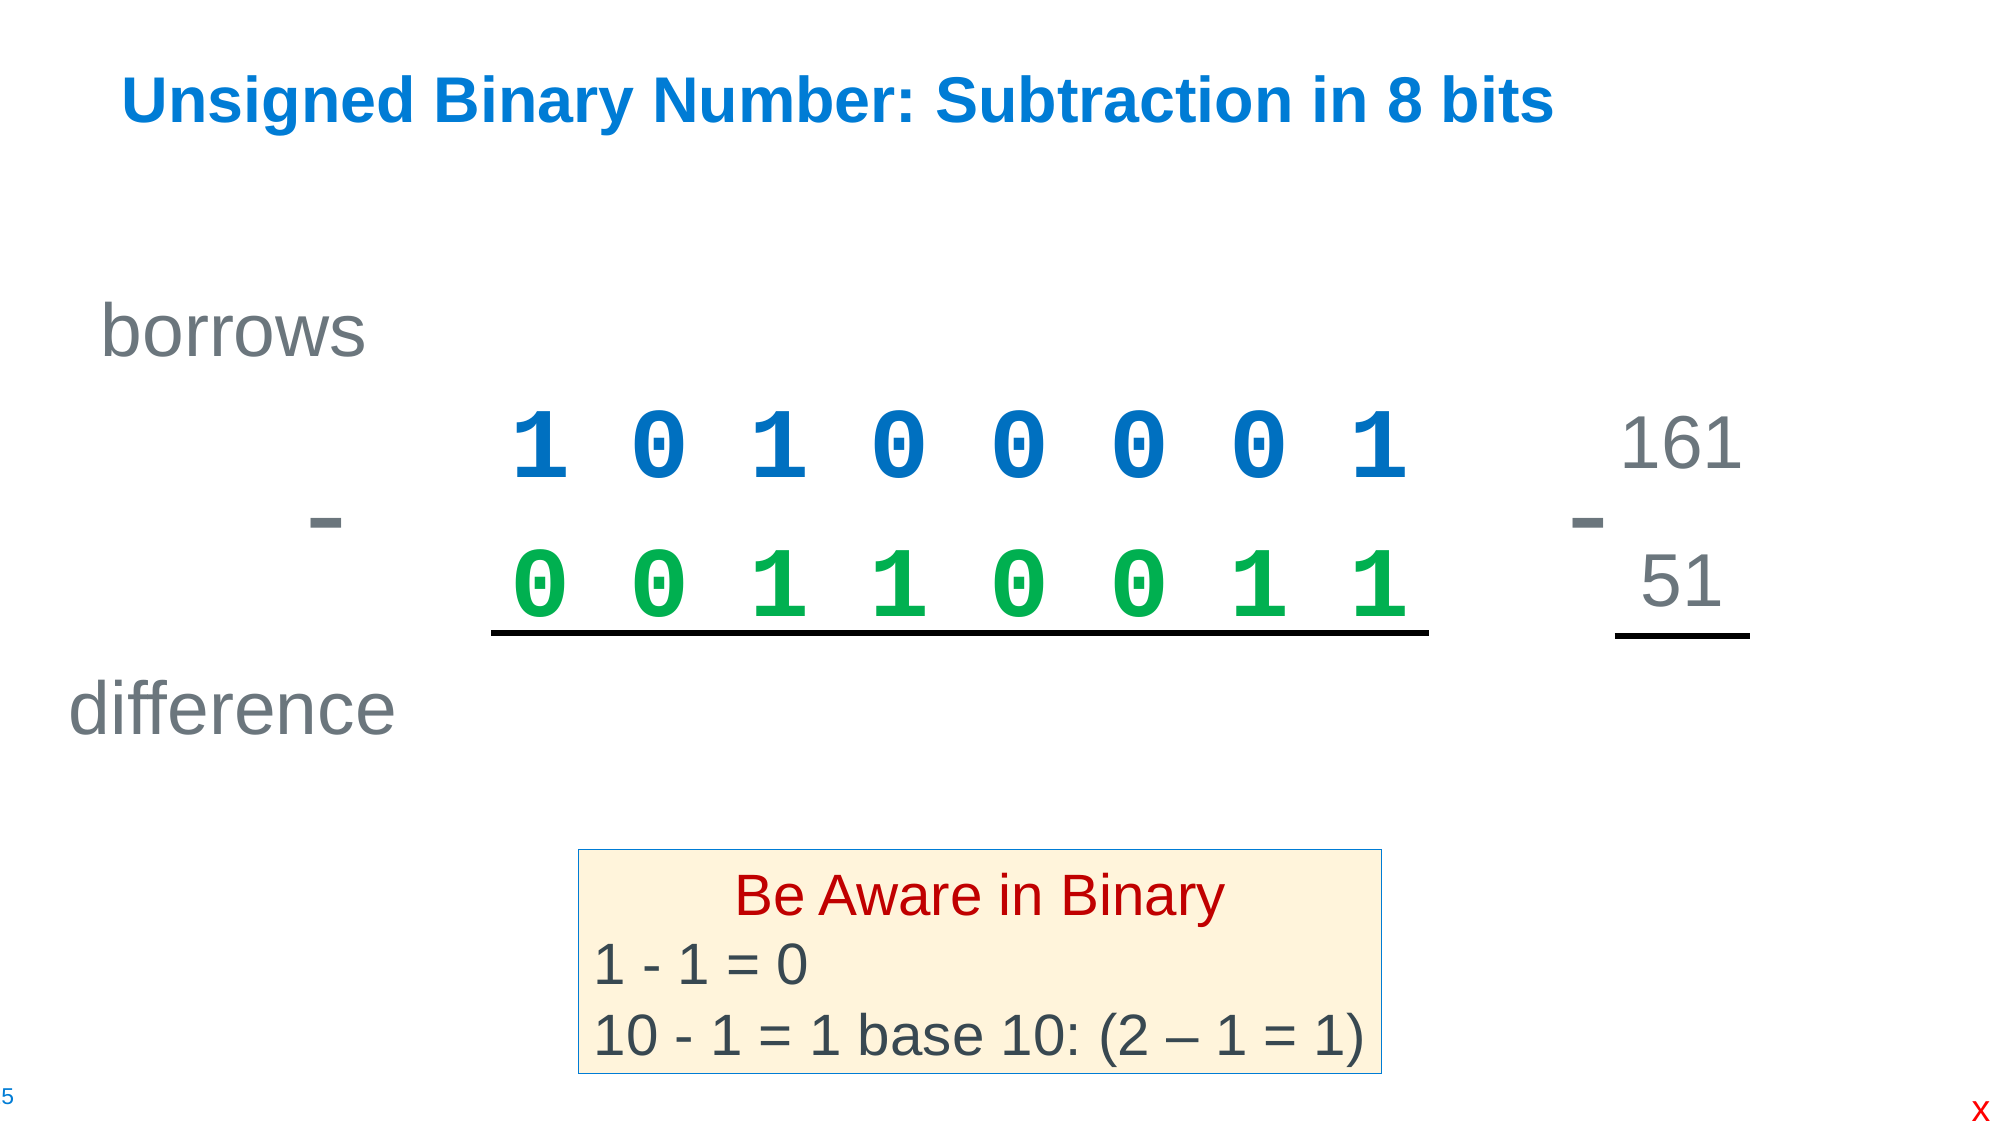

# Unsigned Binary Number: Subtraction in 8 bits
borrows
1 0 1 0 0 0 0 1
161
-
-
0 0 1 1 0 0 1 1
51
difference
Be Aware in Binary
1 - 1 = 0
10 - 1 = 1 base 10: (2 – 1 = 1)
x